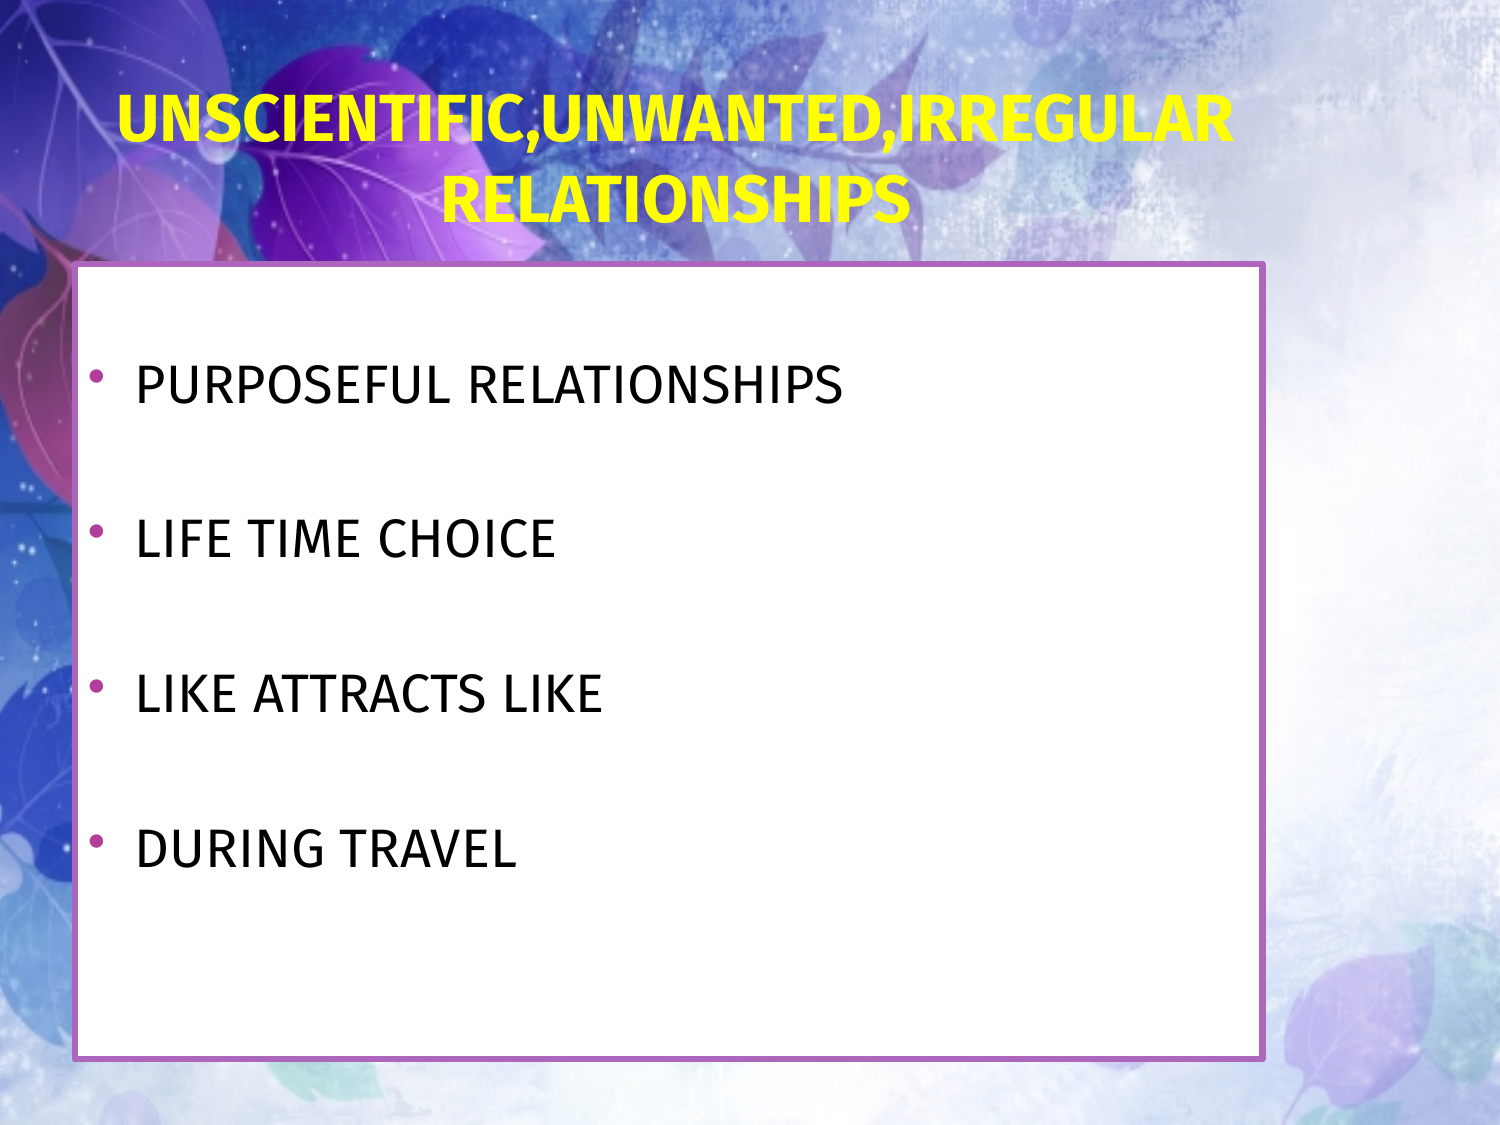

# UNSCIENTIFIC,UNWANTED,IRREGULAR RELATIONSHIPS

PURPOSEFUL RELATIONSHIPS

LIFE TIME CHOICE

LIKE ATTRACTS LIKE

DURING TRAVEL

8
3 TABLETS